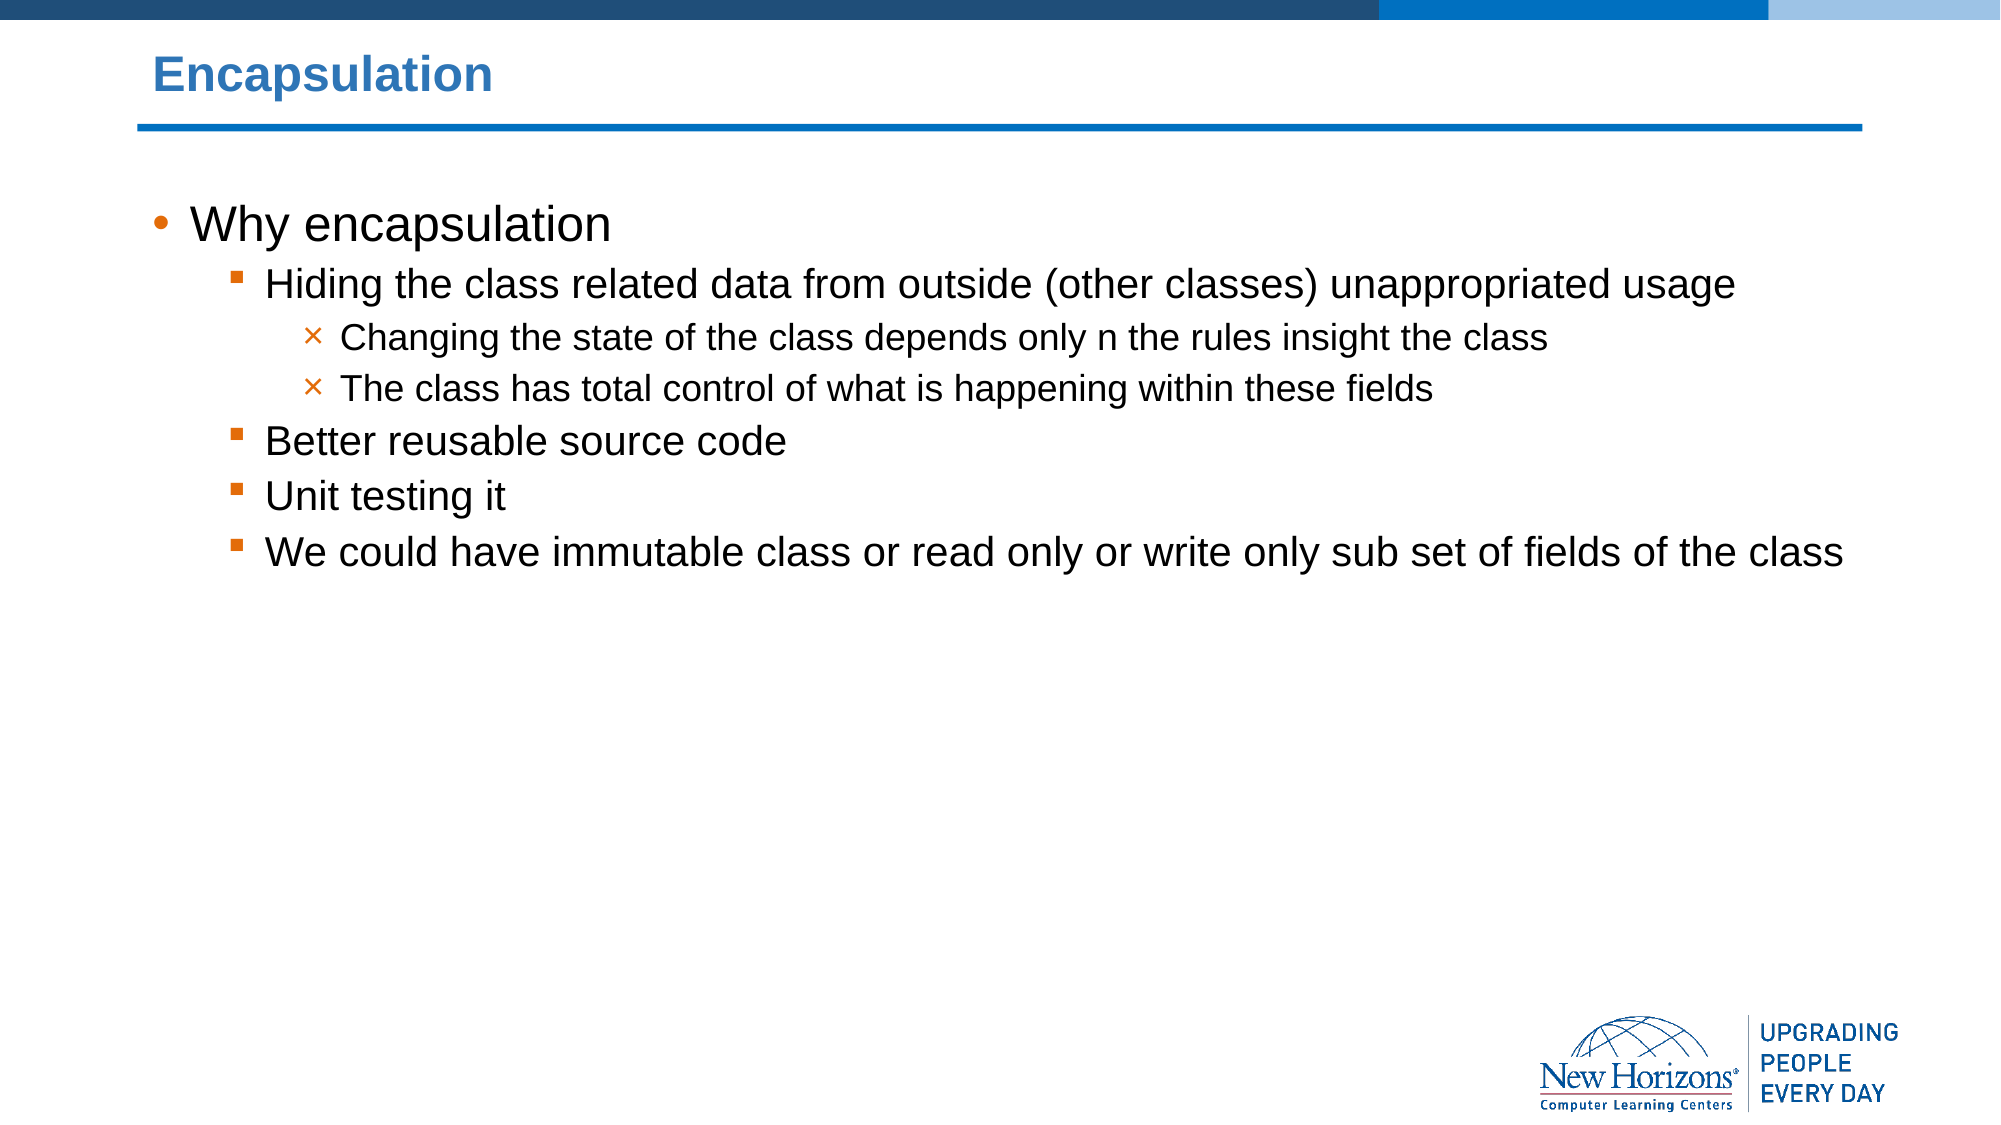

# Encapsulation
Why encapsulation
Hiding the class related data from outside (other classes) unappropriated usage
Changing the state of the class depends only n the rules insight the class
The class has total control of what is happening within these fields
Better reusable source code
Unit testing it
We could have immutable class or read only or write only sub set of fields of the class